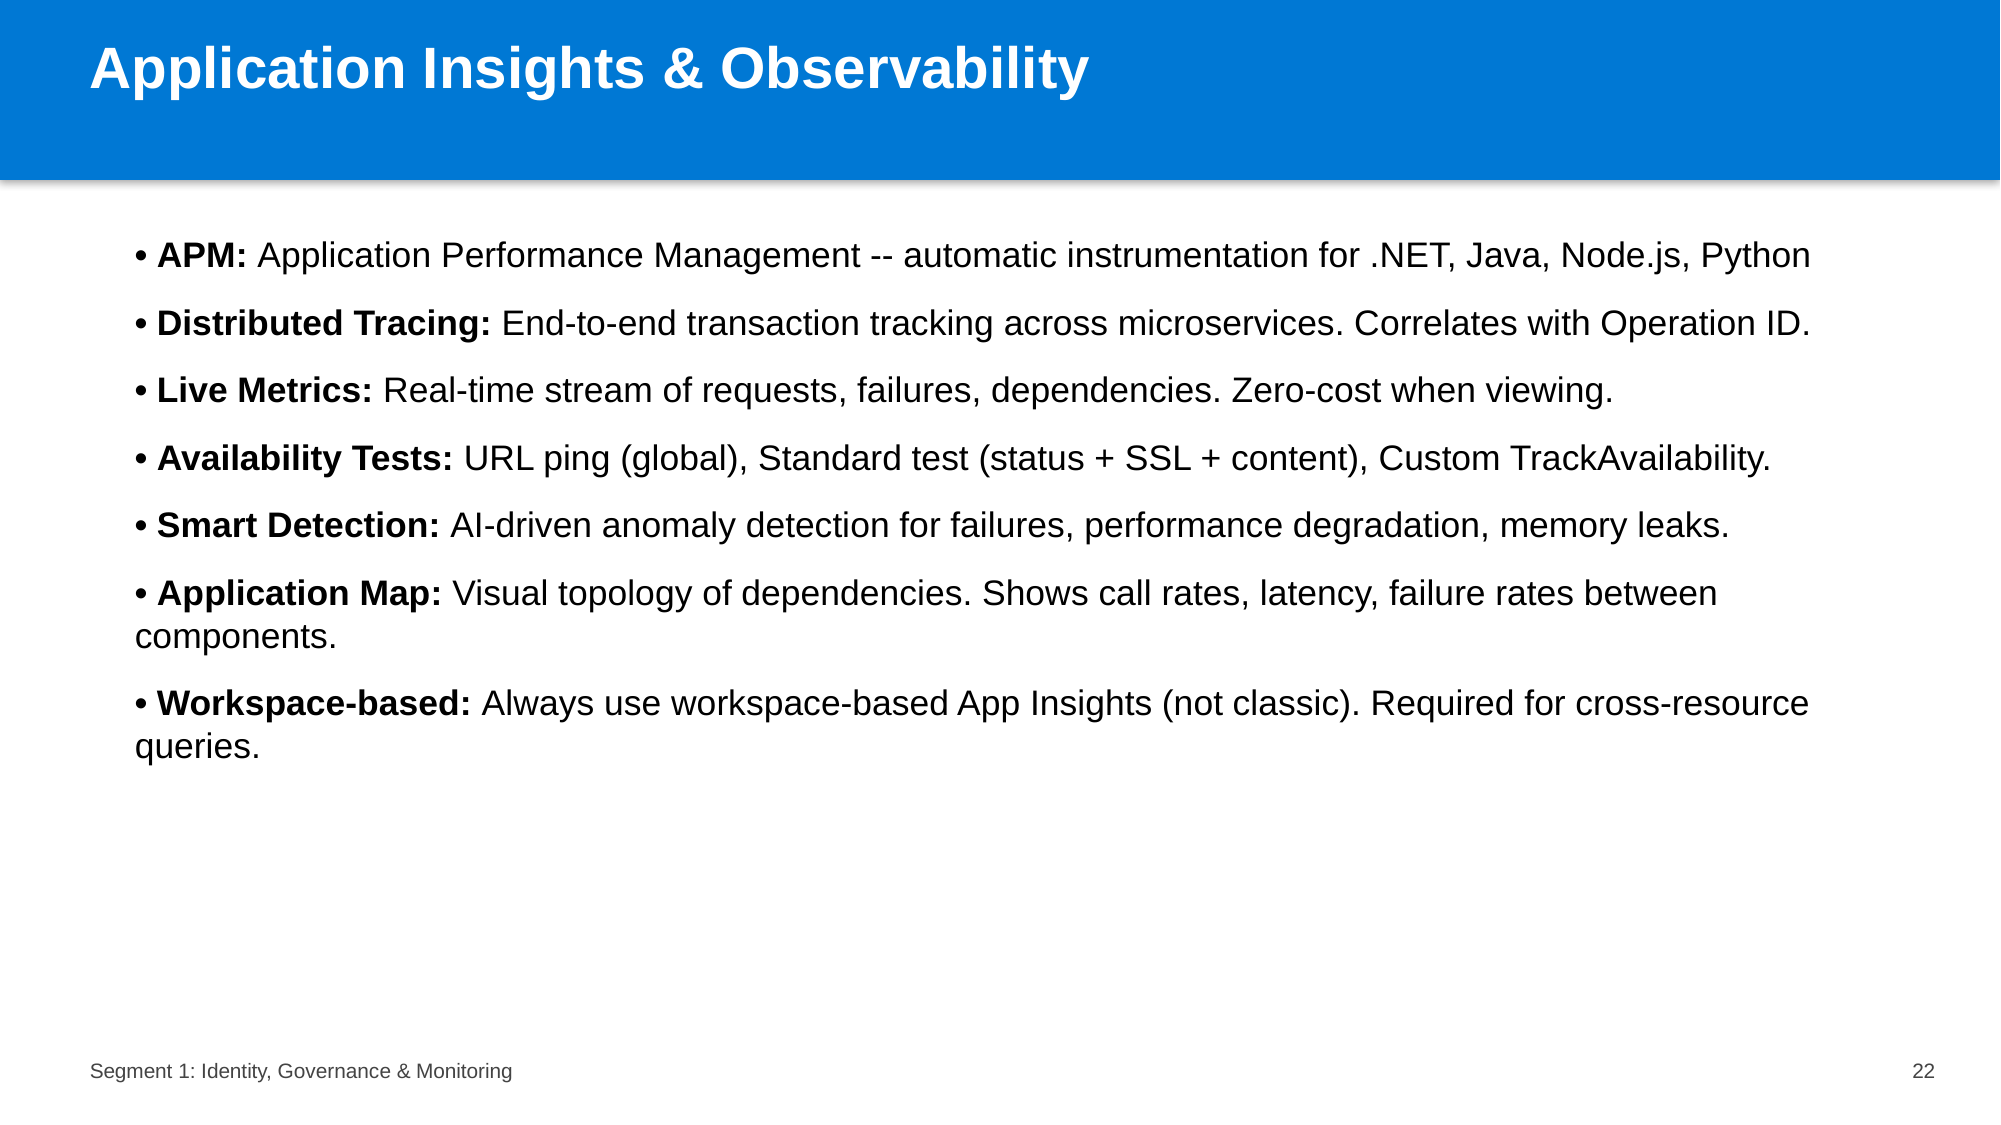

Application Insights & Observability
• APM: Application Performance Management -- automatic instrumentation for .NET, Java, Node.js, Python
• Distributed Tracing: End-to-end transaction tracking across microservices. Correlates with Operation ID.
• Live Metrics: Real-time stream of requests, failures, dependencies. Zero-cost when viewing.
• Availability Tests: URL ping (global), Standard test (status + SSL + content), Custom TrackAvailability.
• Smart Detection: AI-driven anomaly detection for failures, performance degradation, memory leaks.
• Application Map: Visual topology of dependencies. Shows call rates, latency, failure rates between components.
• Workspace-based: Always use workspace-based App Insights (not classic). Required for cross-resource queries.
Segment 1: Identity, Governance & Monitoring
22